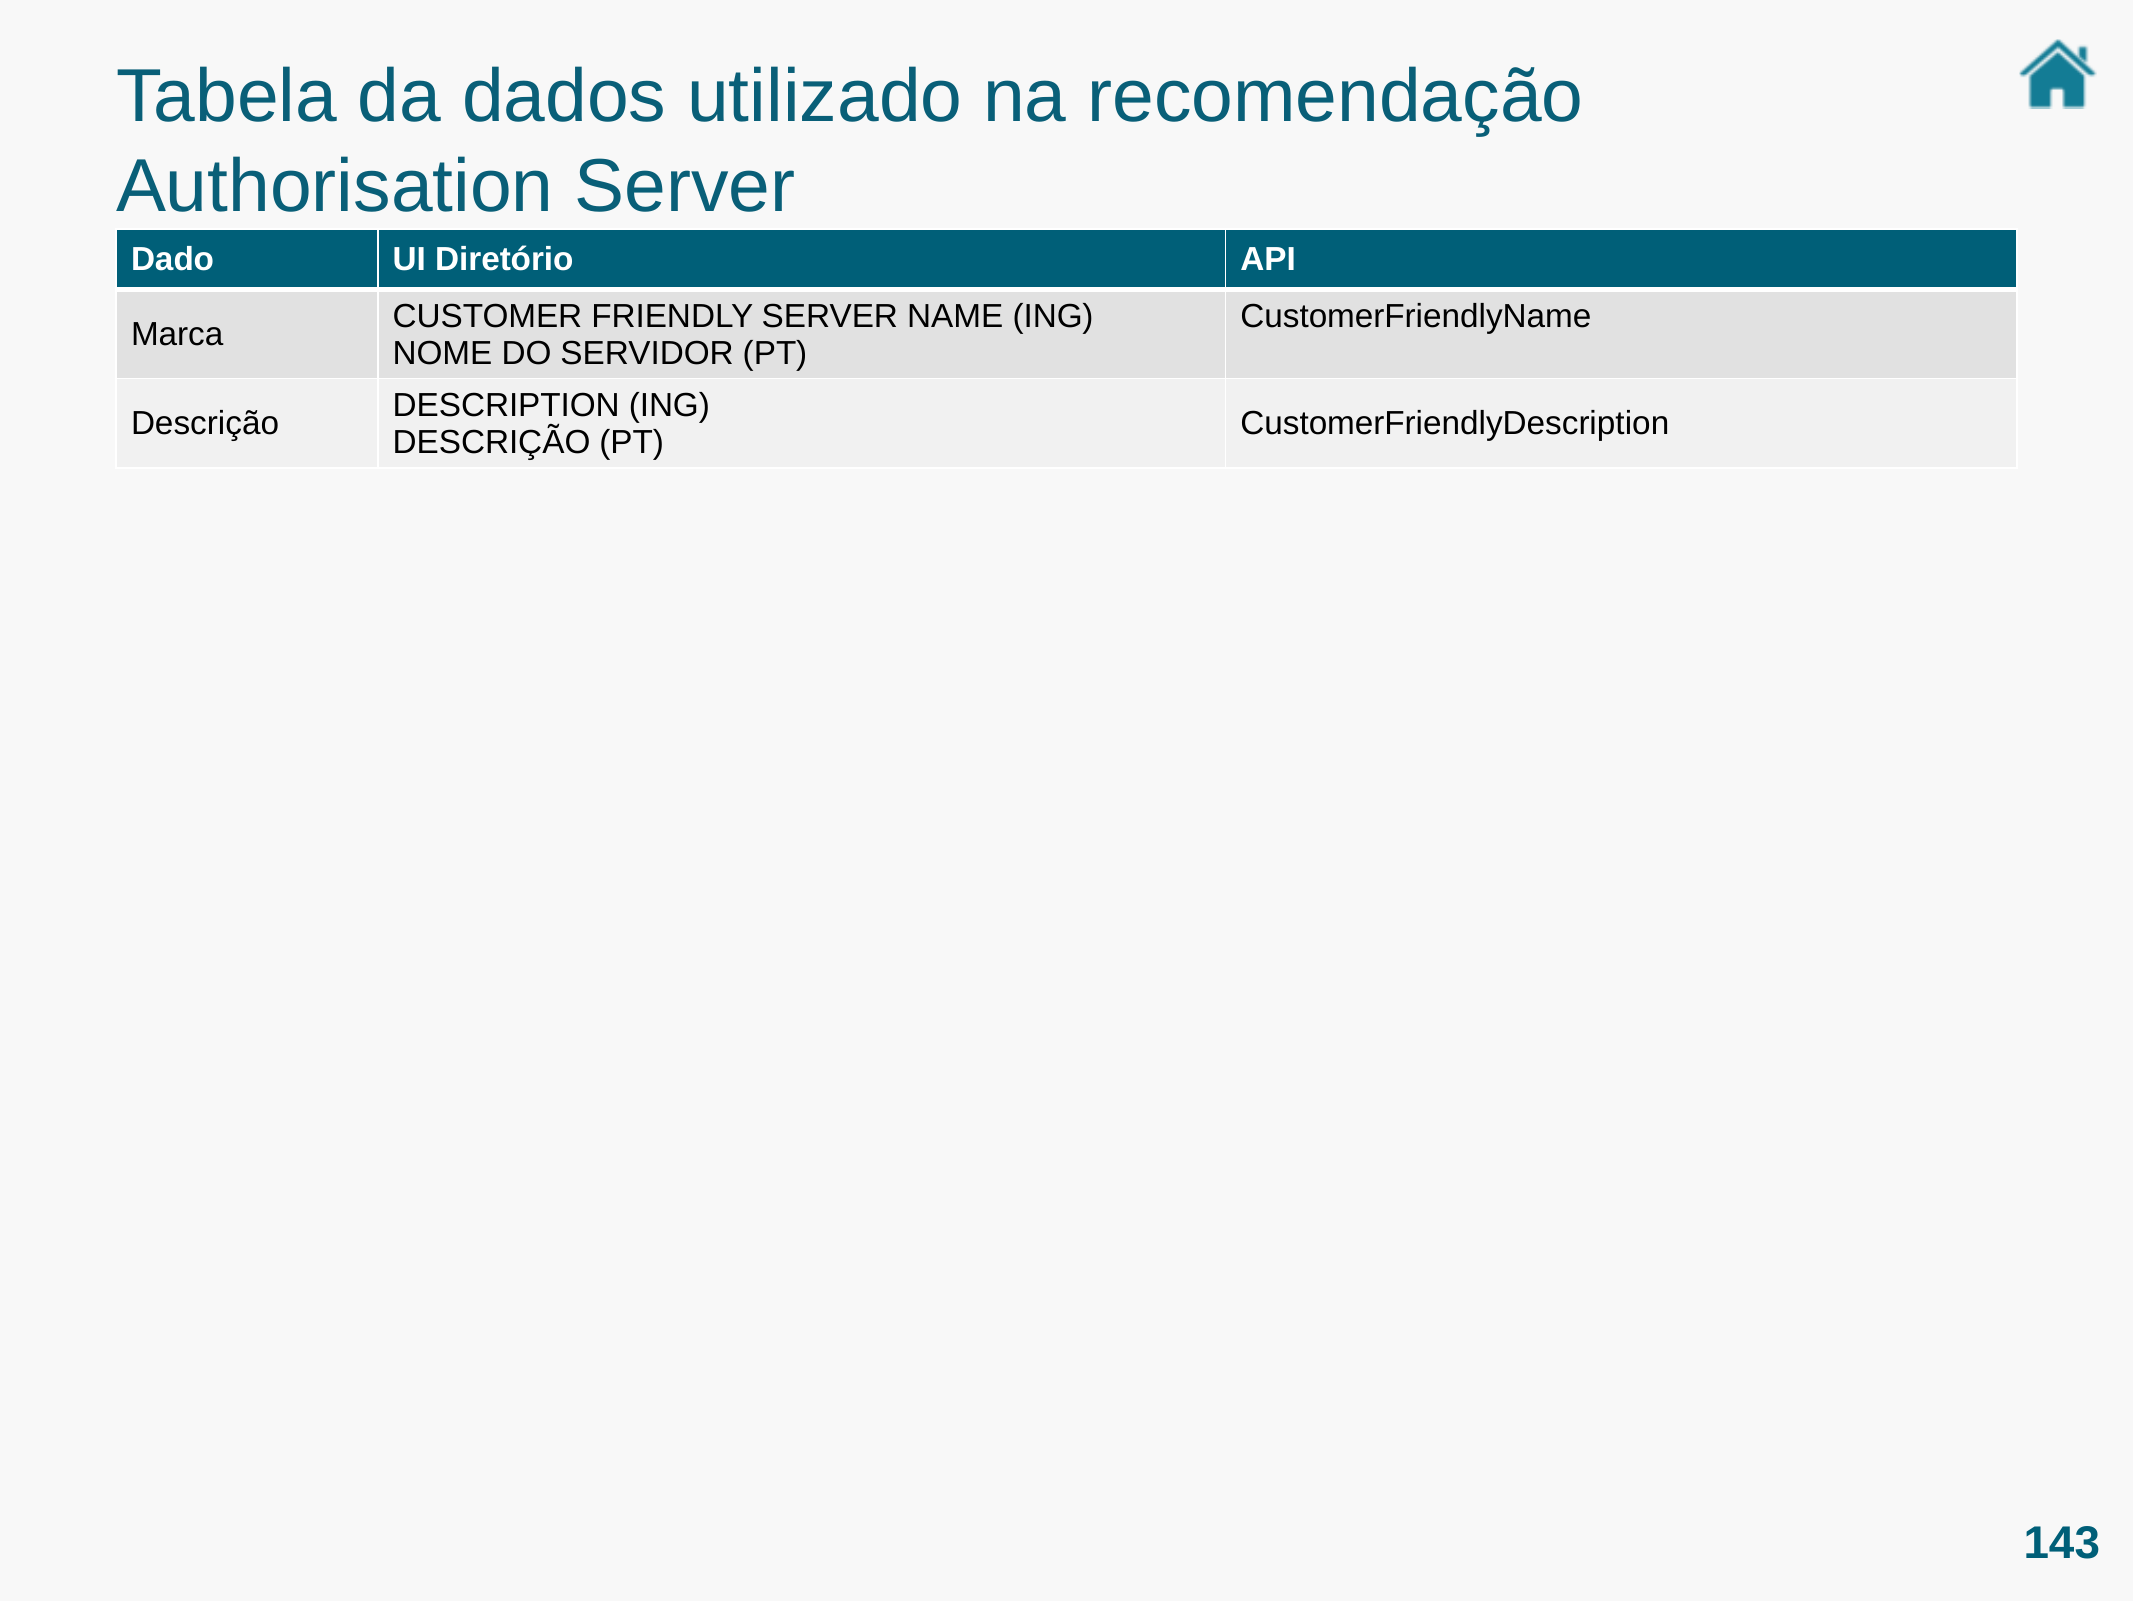

Tabela da dados utilizado na recomendação
Authorisation Server
| Dado | UI Diretório | API |
| --- | --- | --- |
| Marca | CUSTOMER FRIENDLY SERVER NAME (ING) NOME DO SERVIDOR (PT) | CustomerFriendlyName |
| Descrição | DESCRIPTION (ING) DESCRIÇÃO (PT) | CustomerFriendlyDescription |
143